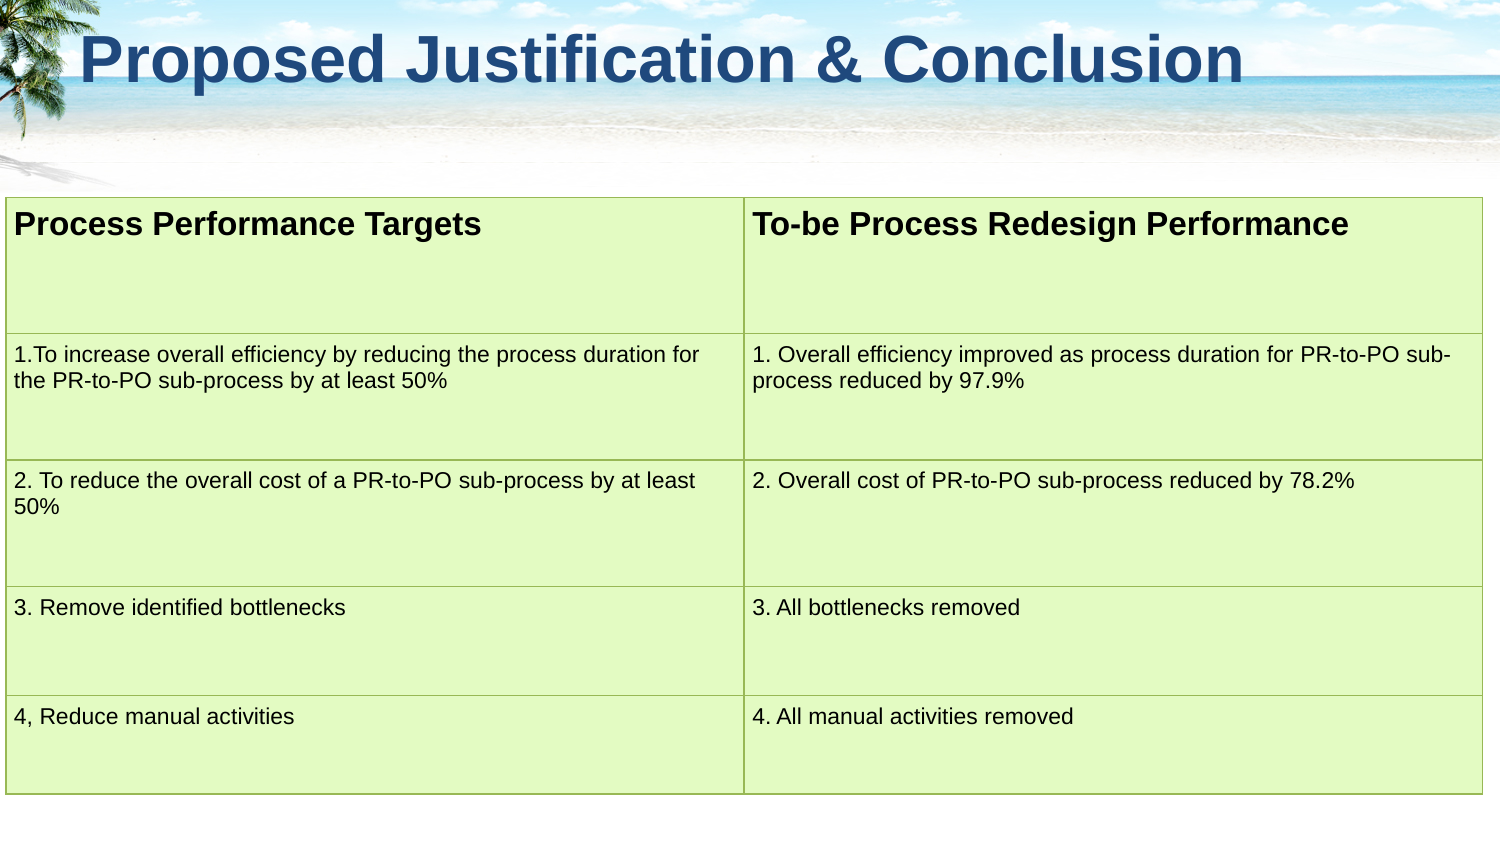

Proposed Justification & Conclusion
| Process Performance Targets | To-be Process Redesign Performance |
| --- | --- |
| 1.To increase overall efficiency by reducing the process duration for the PR-to-PO sub-process by at least 50% | 1. Overall efficiency improved as process duration for PR-to-PO sub-process reduced by 97.9% |
| 2. To reduce the overall cost of a PR-to-PO sub-process by at least 50% | 2. Overall cost of PR-to-PO sub-process reduced by 78.2% |
| 3. Remove identified bottlenecks | 3. All bottlenecks removed |
| 4, Reduce manual activities | 4. All manual activities removed |